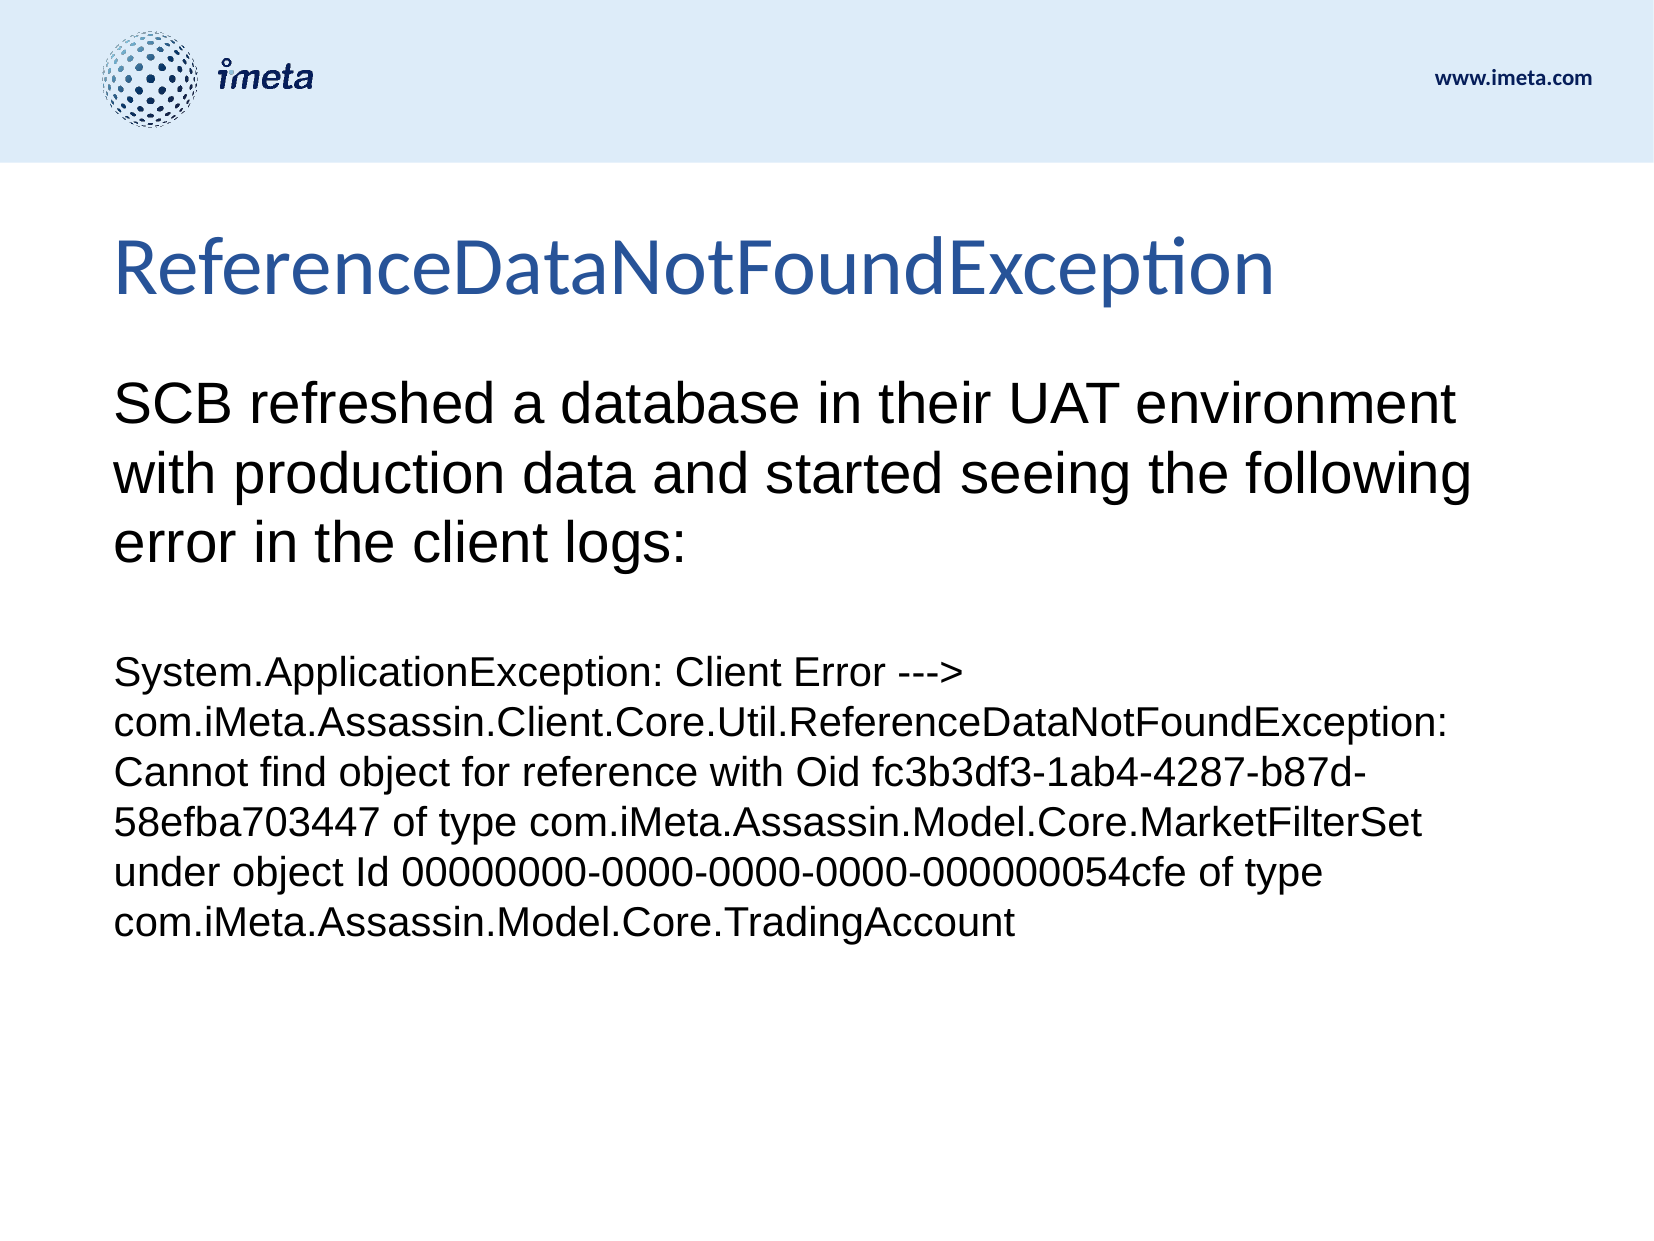

# ReferenceDataNotFoundException
SCB refreshed a database in their UAT environment with production data and started seeing the following error in the client logs:

System.ApplicationException: Client Error ---> com.iMeta.Assassin.Client.Core.Util.ReferenceDataNotFoundException: Cannot find object for reference with Oid fc3b3df3-1ab4-4287-b87d-58efba703447 of type com.iMeta.Assassin.Model.Core.MarketFilterSet under object Id 00000000-0000-0000-0000-000000054cfe of type com.iMeta.Assassin.Model.Core.TradingAccount